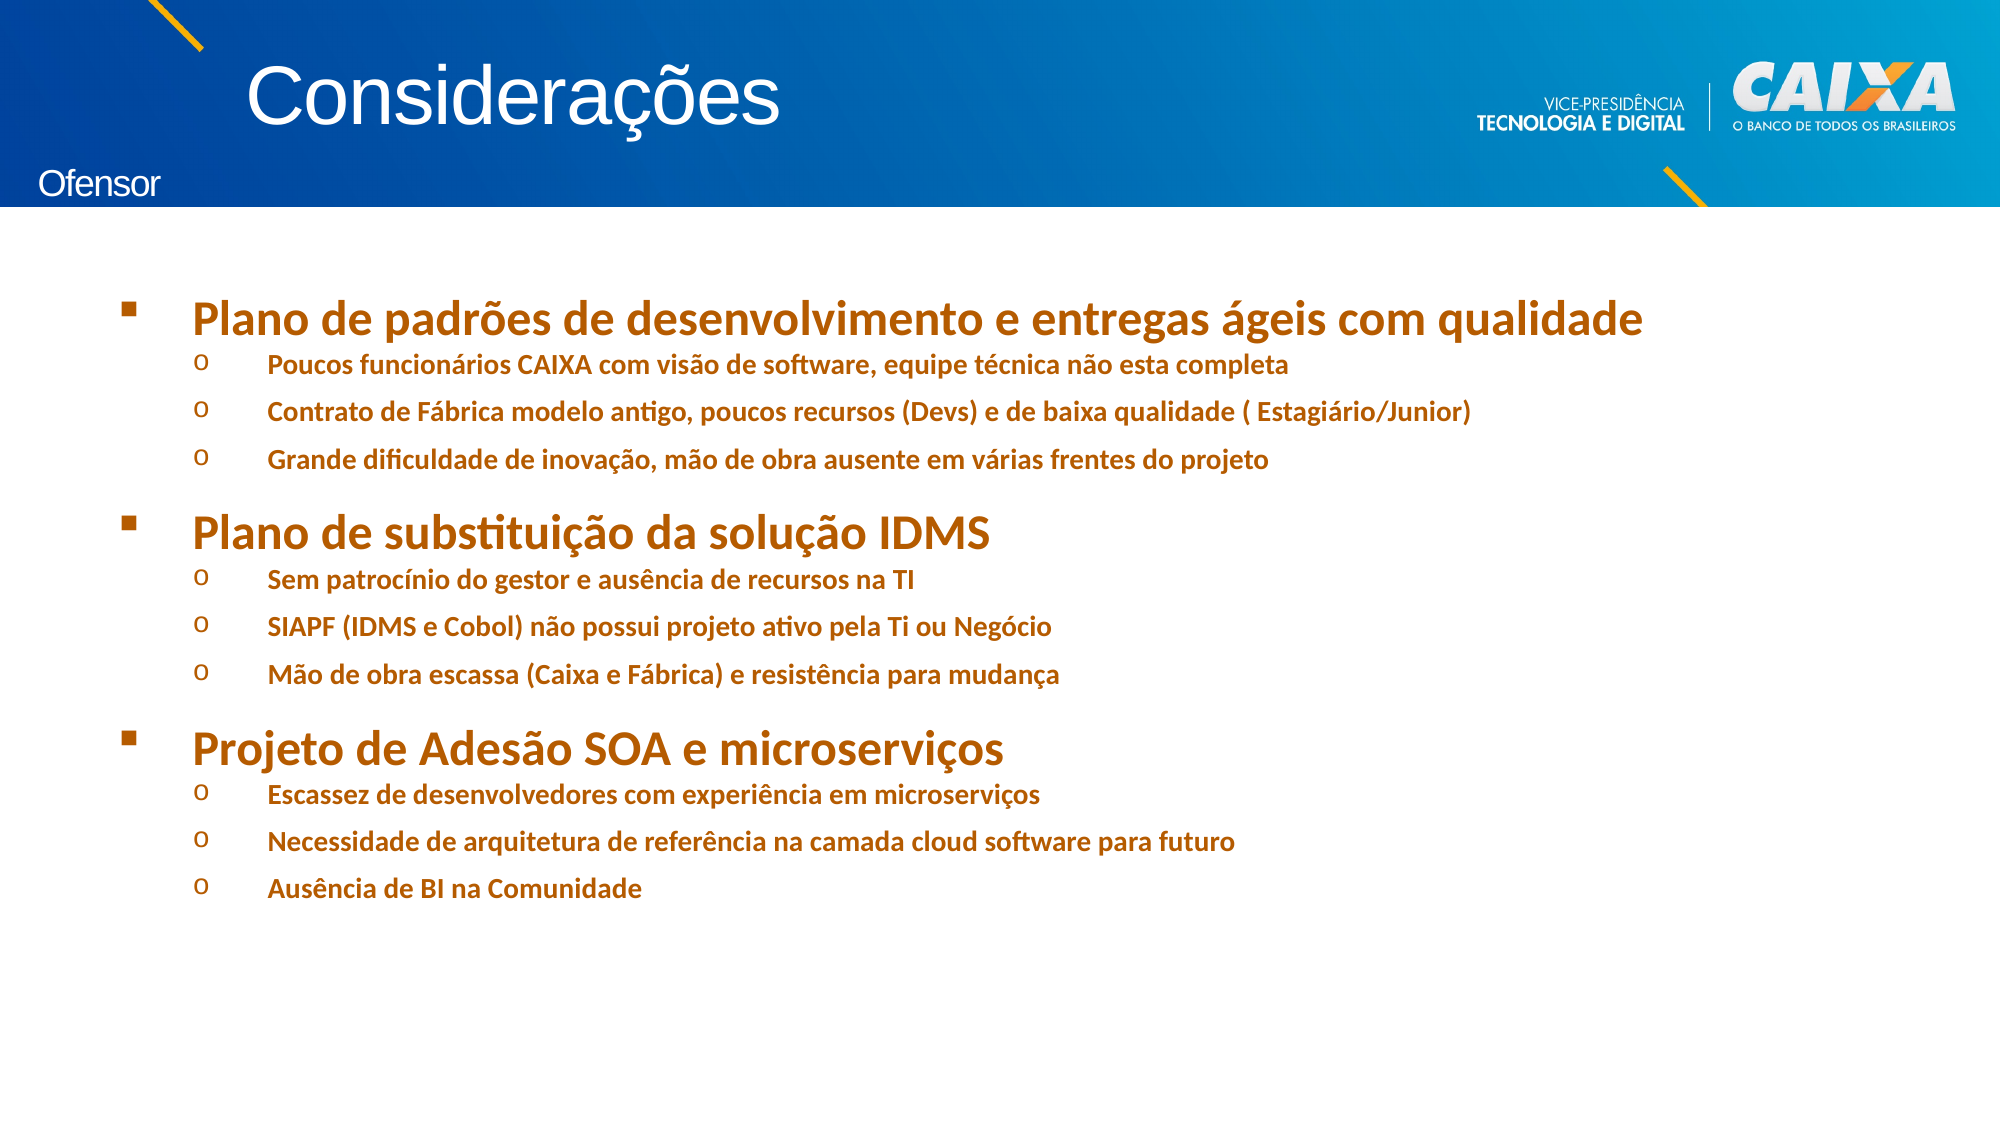

Considerações

Ofensores
Plano de padrões de desenvolvimento e entregas ágeis com qualidade
Poucos funcionários CAIXA com visão de software, equipe técnica não esta completa
Contrato de Fábrica modelo antigo, poucos recursos (Devs) e de baixa qualidade ( Estagiário/Junior)
Grande dificuldade de inovação, mão de obra ausente em várias frentes do projeto
Plano de substituição da solução IDMS
Sem patrocínio do gestor e ausência de recursos na TI
SIAPF (IDMS e Cobol) não possui projeto ativo pela Ti ou Negócio
Mão de obra escassa (Caixa e Fábrica) e resistência para mudança
Projeto de Adesão SOA e microserviços
Escassez de desenvolvedores com experiência em microserviços
Necessidade de arquitetura de referência na camada cloud software para futuro
Ausência de BI na Comunidade